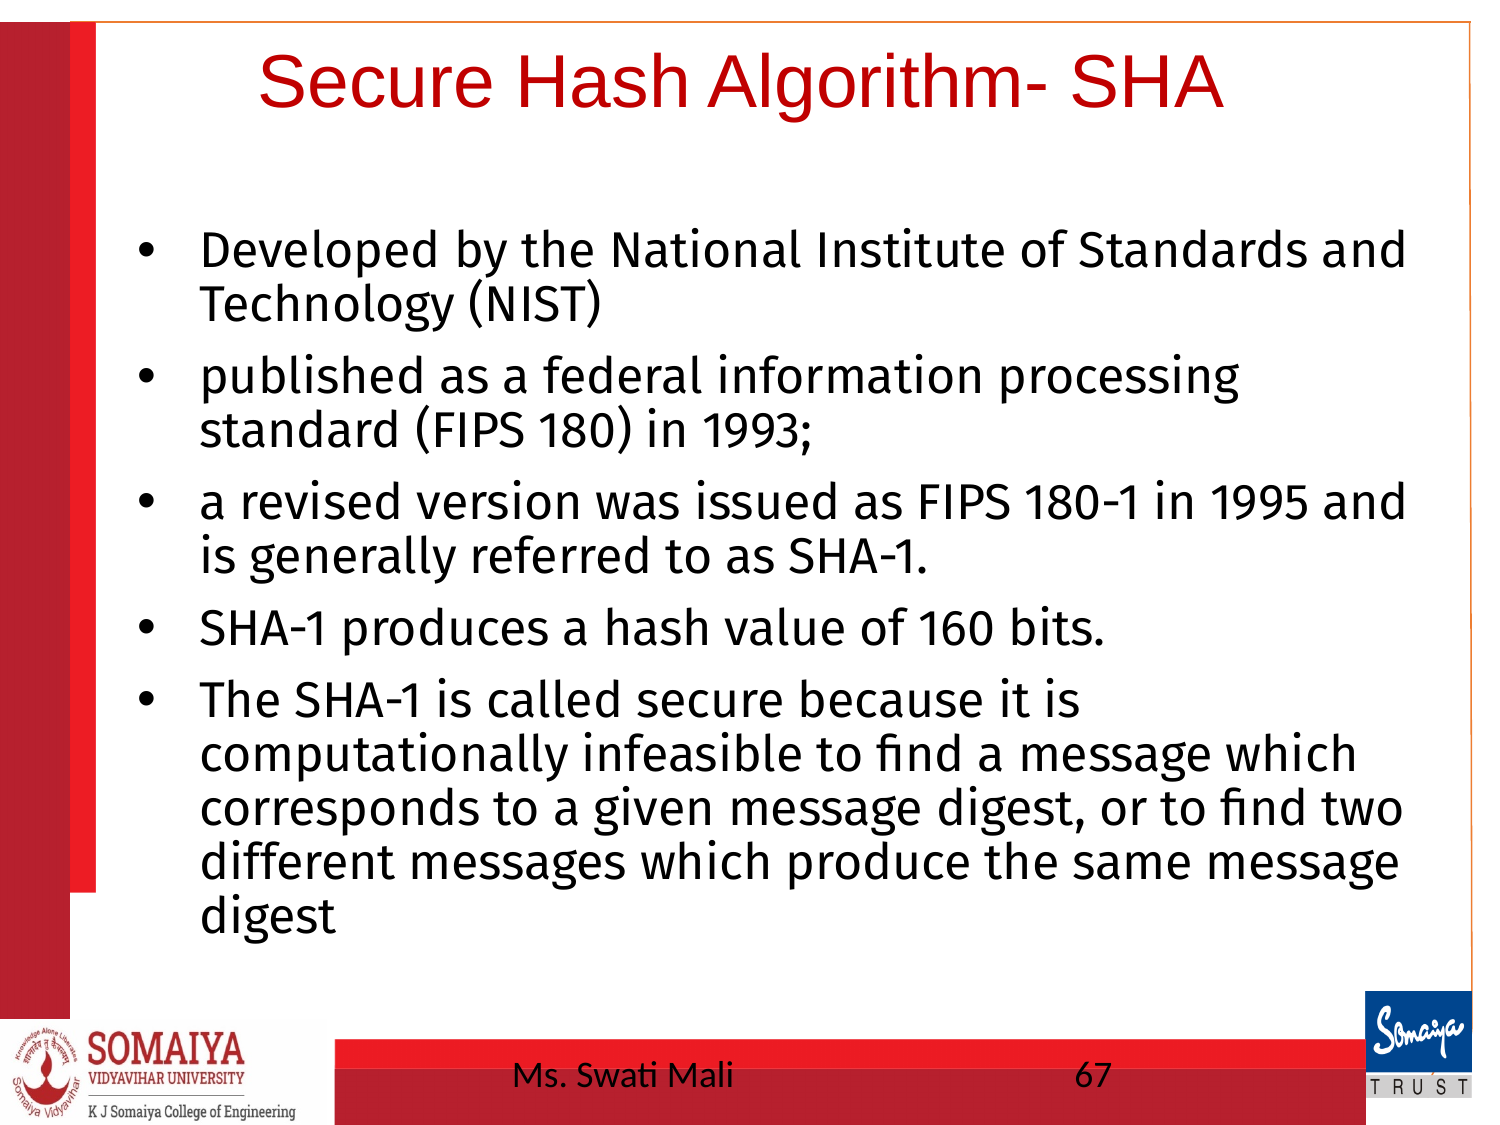

# Secure Hash Algorithm- SHA
Developed by the National Institute of Standards and Technology (NIST)
published as a federal information processing standard (FIPS 180) in 1993;
a revised version was issued as FIPS 180-1 in 1995 and is generally referred to as SHA-1.
SHA-1 produces a hash value of 160 bits.
The SHA-1 is called secure because it is computationally infeasible to find a message which corresponds to a given message digest, or to find two different messages which produce the same message digest
Ms. Swati Mali
67